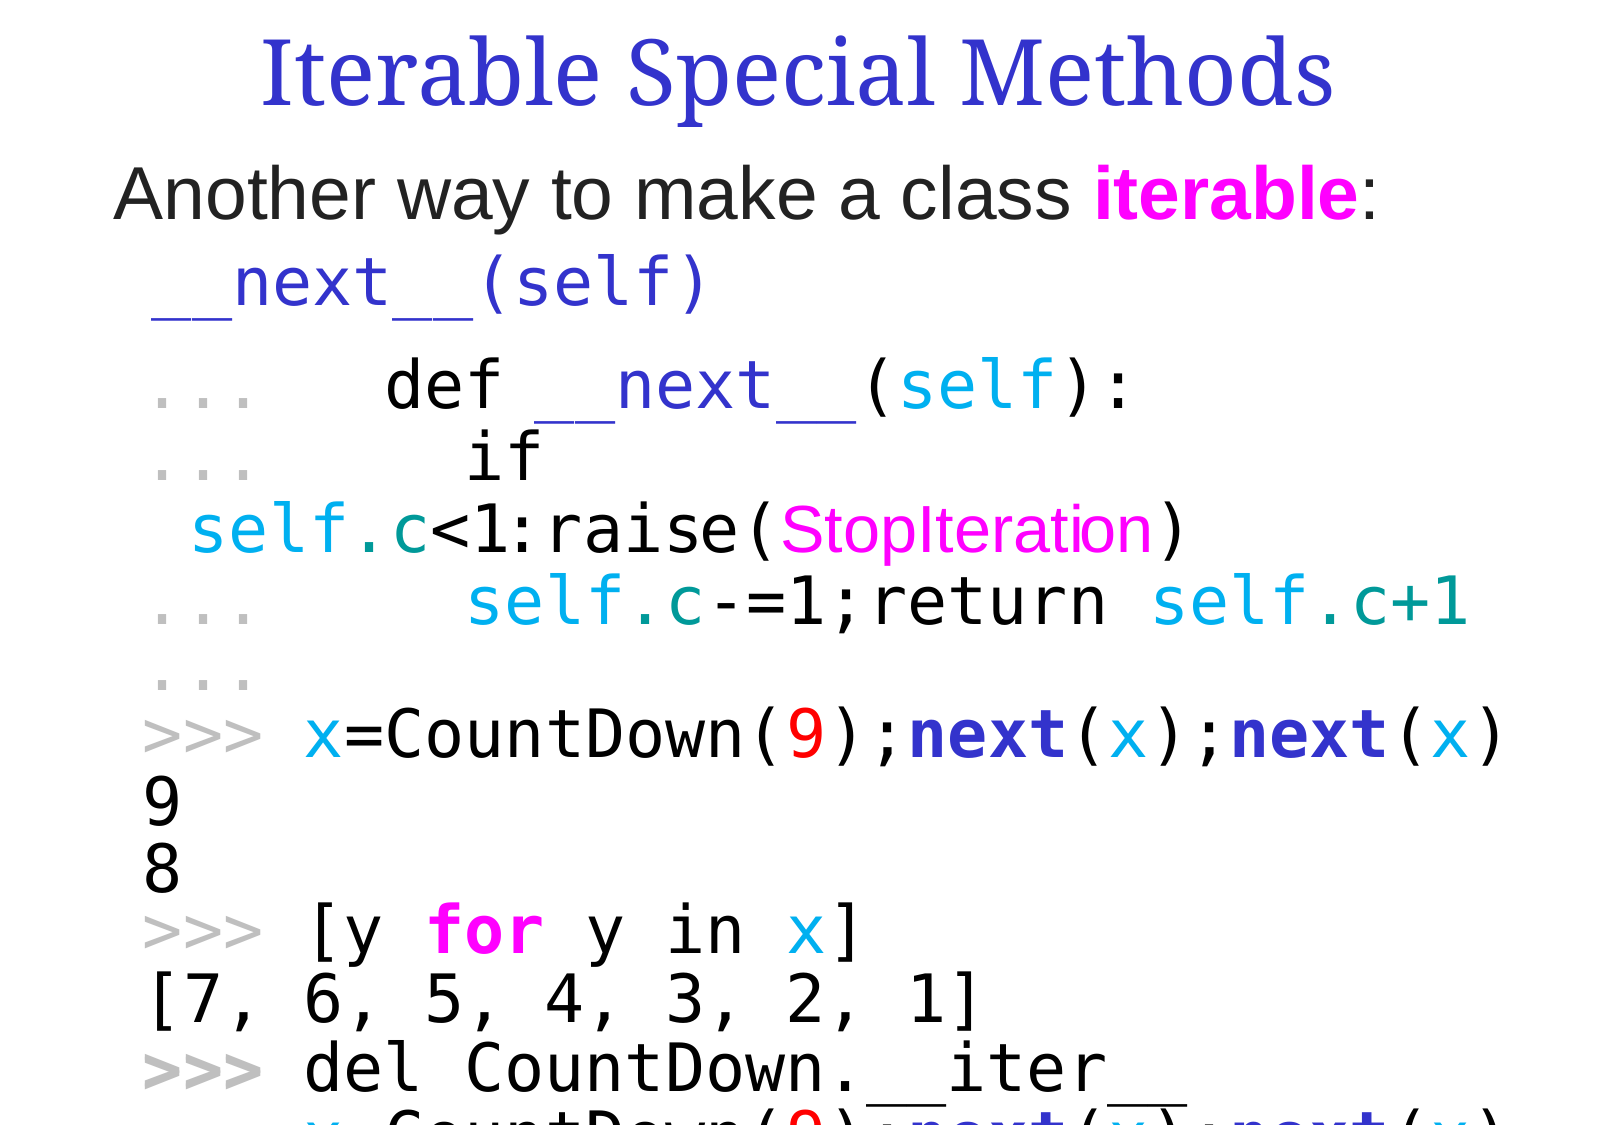

# Iterable Special Methods
Another way to make a class iterable:
	__next__(self)
...   def __next__(self):
...     if self.c<1:raise(StopIteration)
...     self.c-=1;return self.c+1
...
>>> x=CountDown(9);next(x);next(x)
9
8
>>> [y for y in x]
[7, 6, 5, 4, 3, 2, 1]
>>> del CountDown.__iter__
>>> x=CountDown(9);next(x);next(x)
>>>